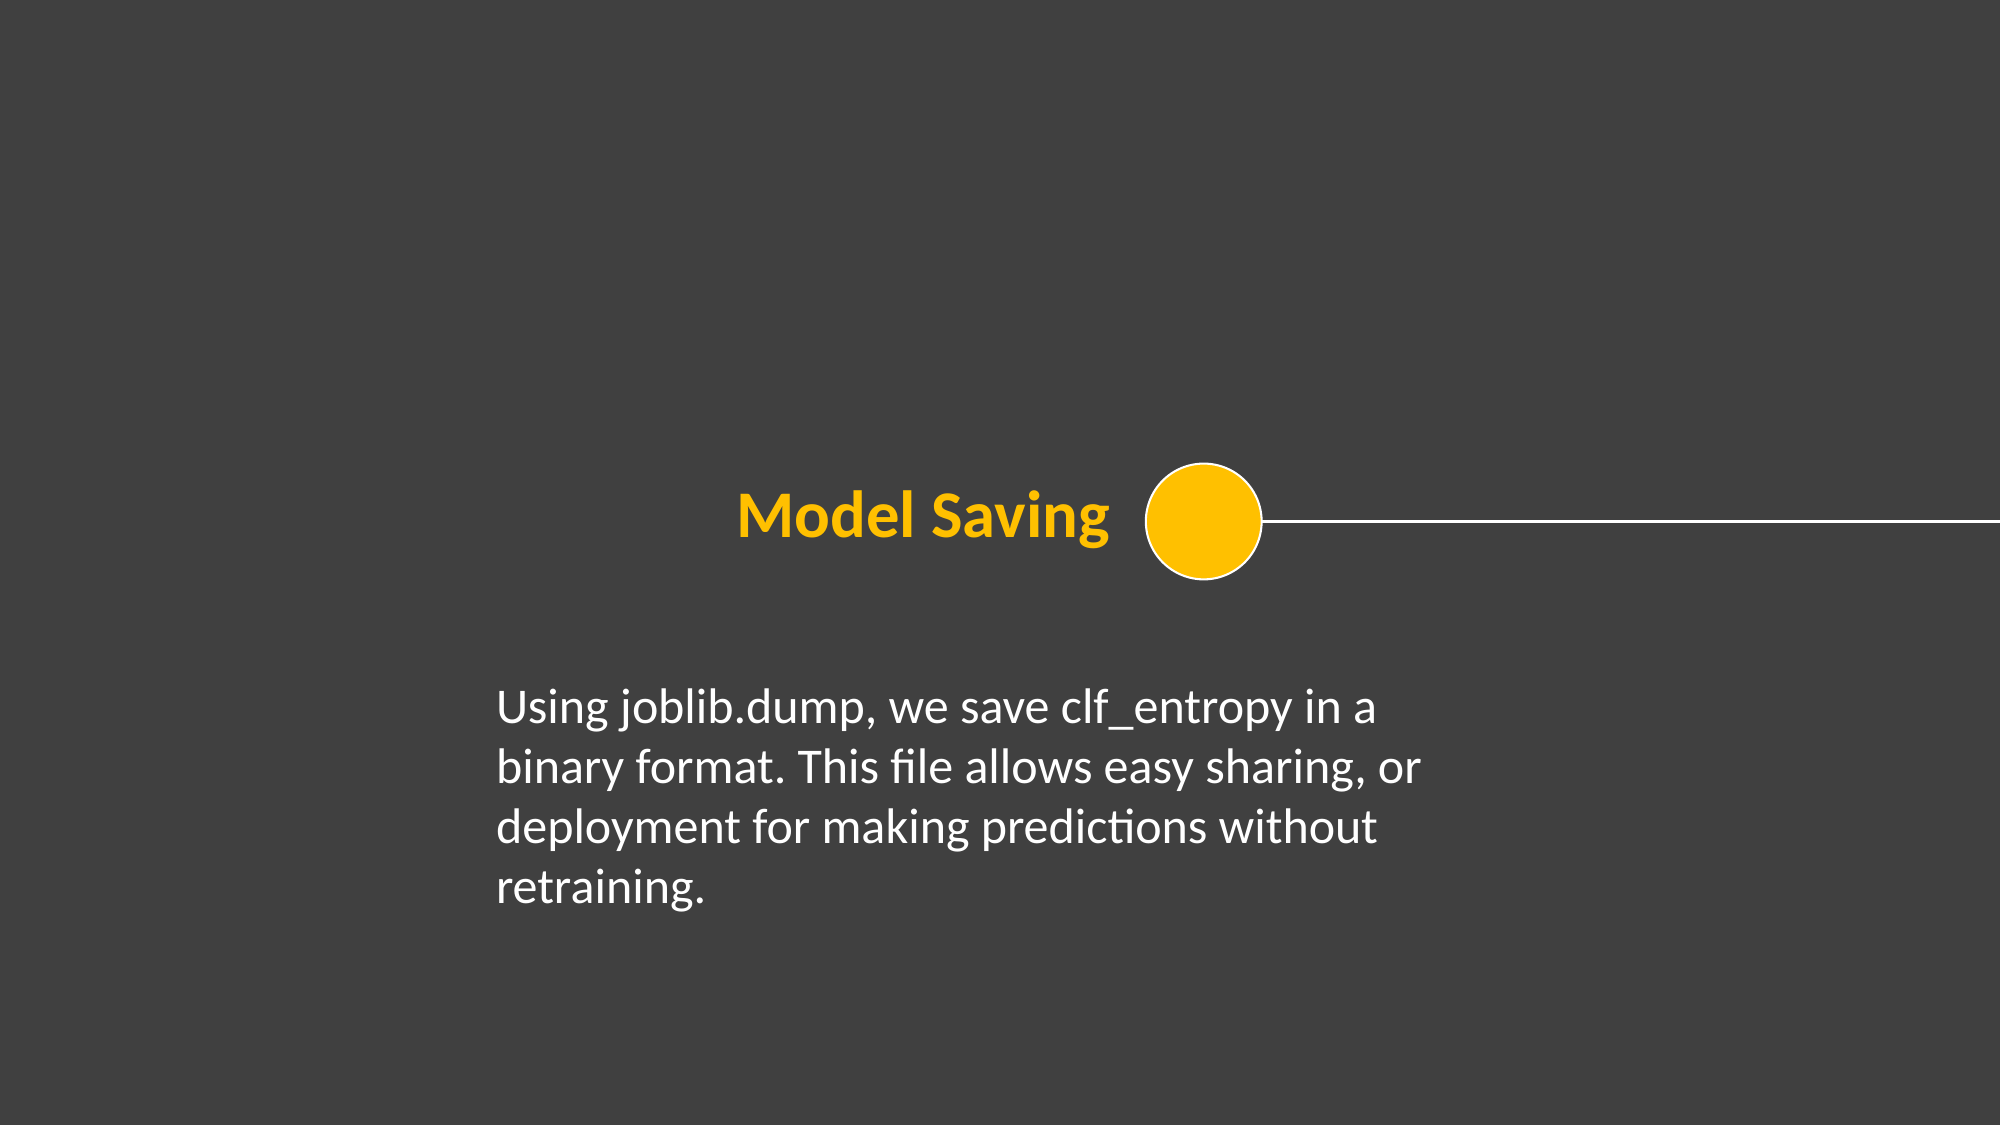

Model Saving

Using joblib.dump, we save clf_entropy in a binary format. This file allows easy sharing, or deployment for making predictions without retraining.